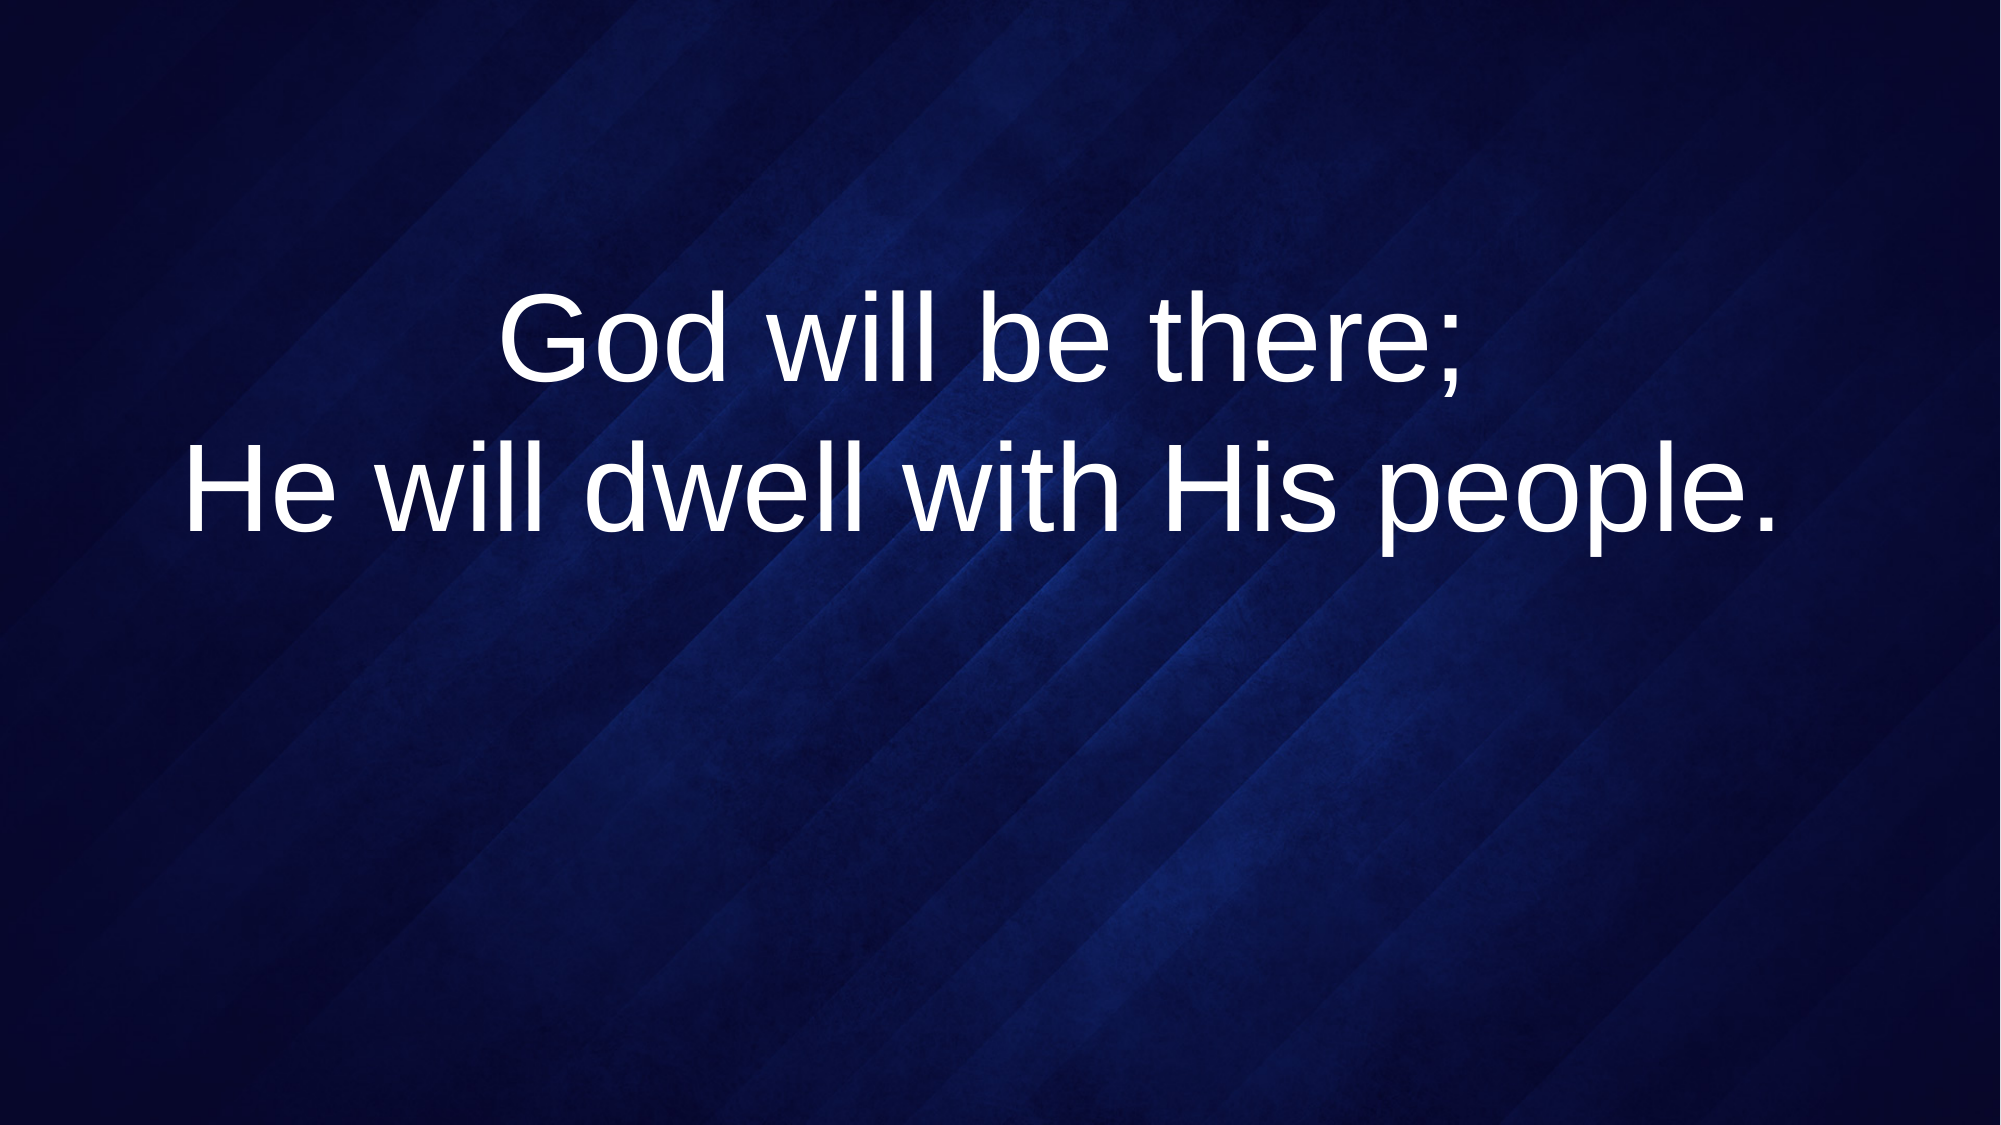

# God will be there; He will dwell with His people.